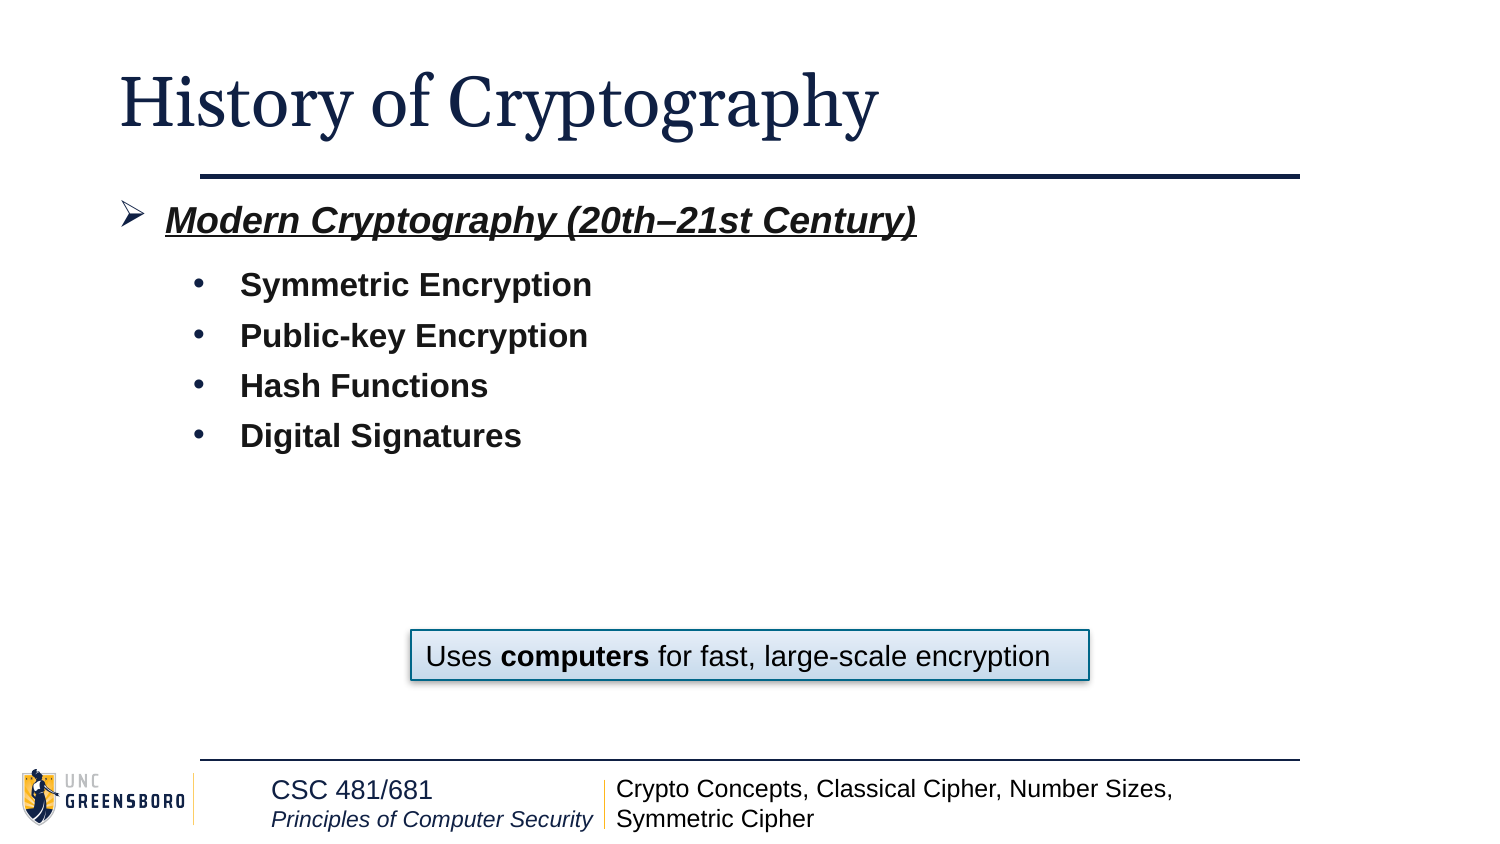

# History of Cryptography
Modern Cryptography (20th–21st Century)
Symmetric Encryption
Public-key Encryption
Hash Functions
Digital Signatures
Uses computers for fast, large-scale encryption